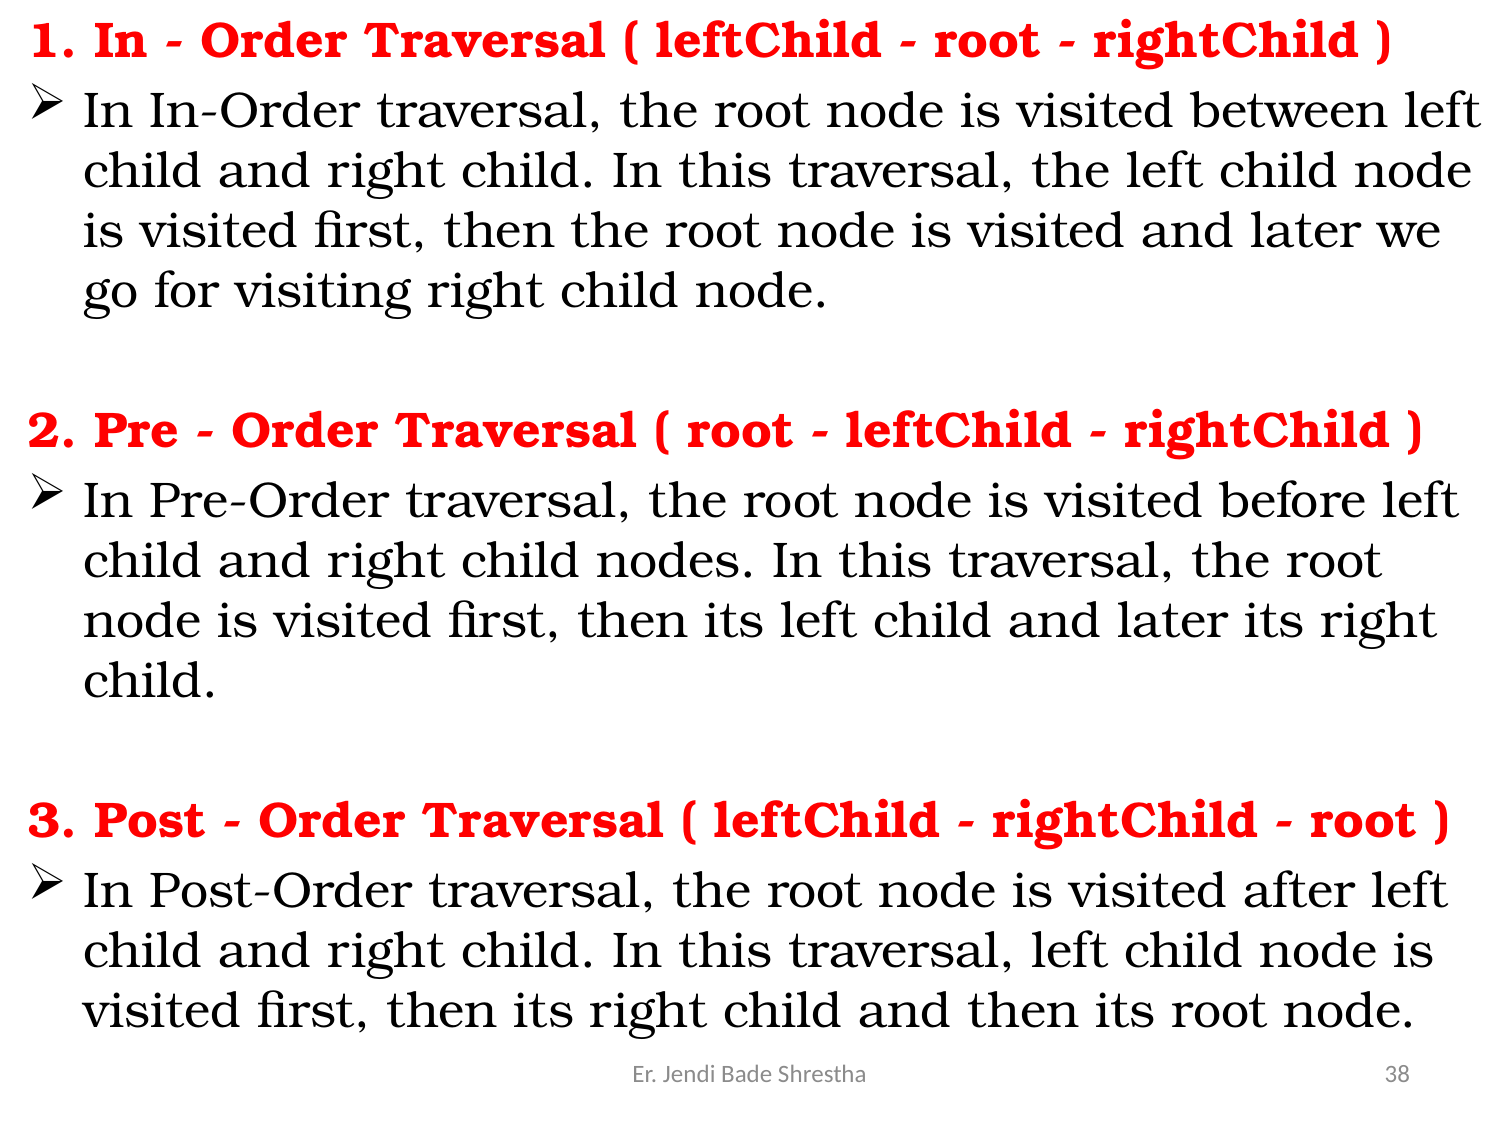

1. In - Order Traversal ( leftChild - root - rightChild )
In In-Order traversal, the root node is visited between left child and right child. In this traversal, the left child node is visited first, then the root node is visited and later we go for visiting right child node.

2. Pre - Order Traversal ( root - leftChild - rightChild )
In Pre-Order traversal, the root node is visited before left child and right child nodes. In this traversal, the root node is visited first, then its left child and later its right child.

3. Post - Order Traversal ( leftChild - rightChild - root )
In Post-Order traversal, the root node is visited after left child and right child. In this traversal, left child node is visited first, then its right child and then its root node.

Er. Jendi Bade Shrestha
38